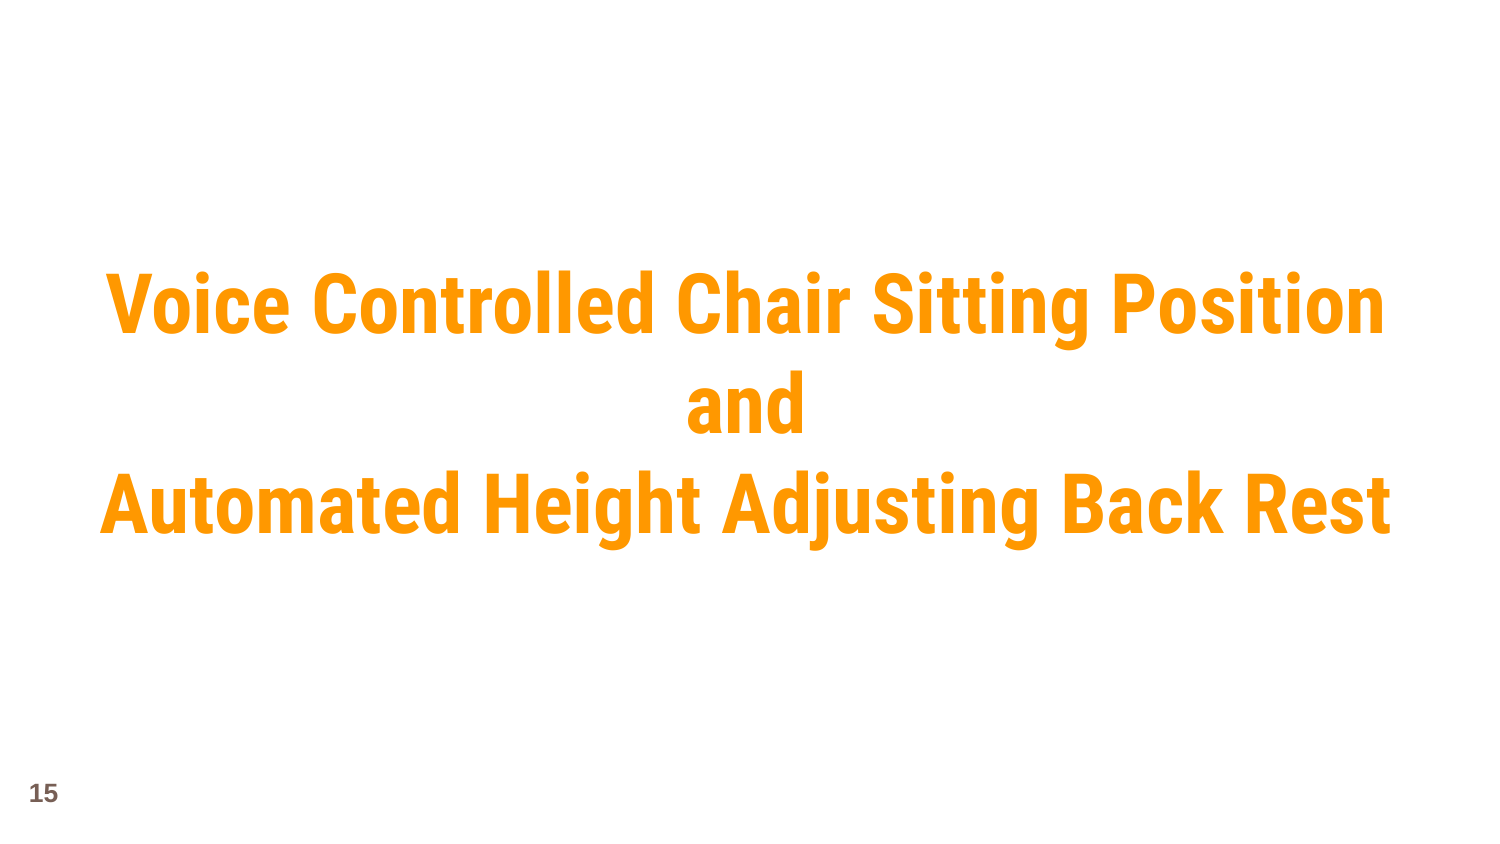

Voice Controlled Chair Sitting Position
 and
Automated Height Adjusting Back Rest
15